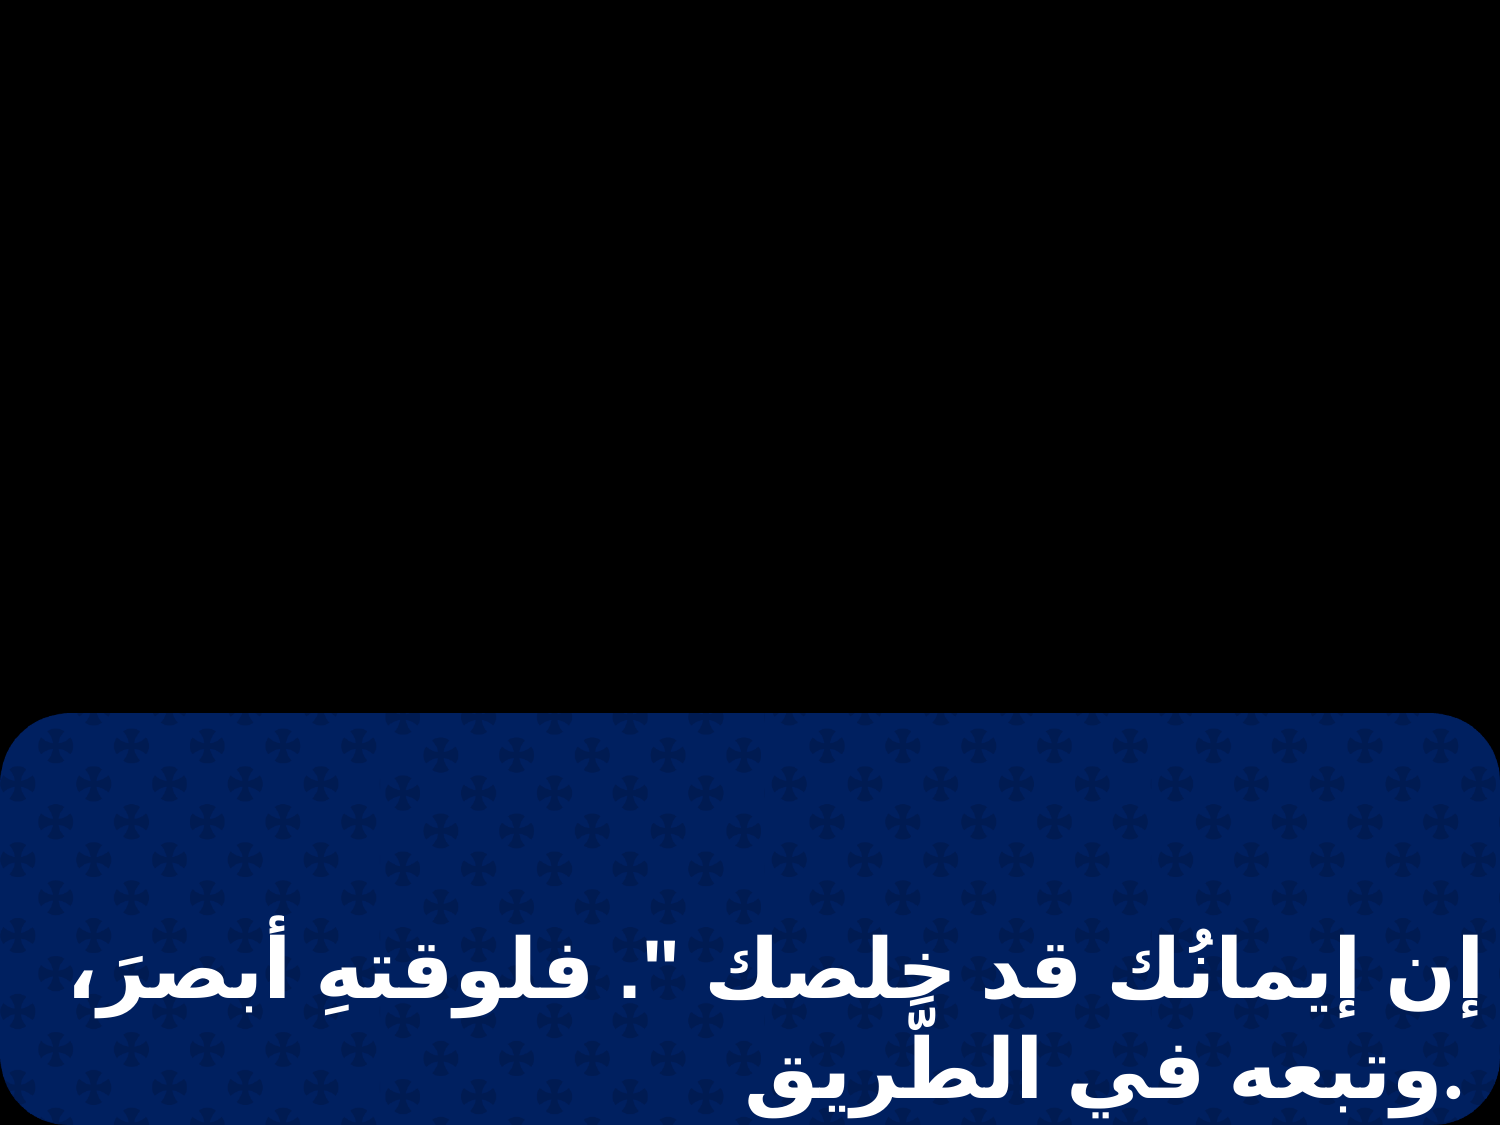

إن إيمانُك قد خلصك ". فلوقتهِ أبصرَ، وتبعه في الطَّريق.